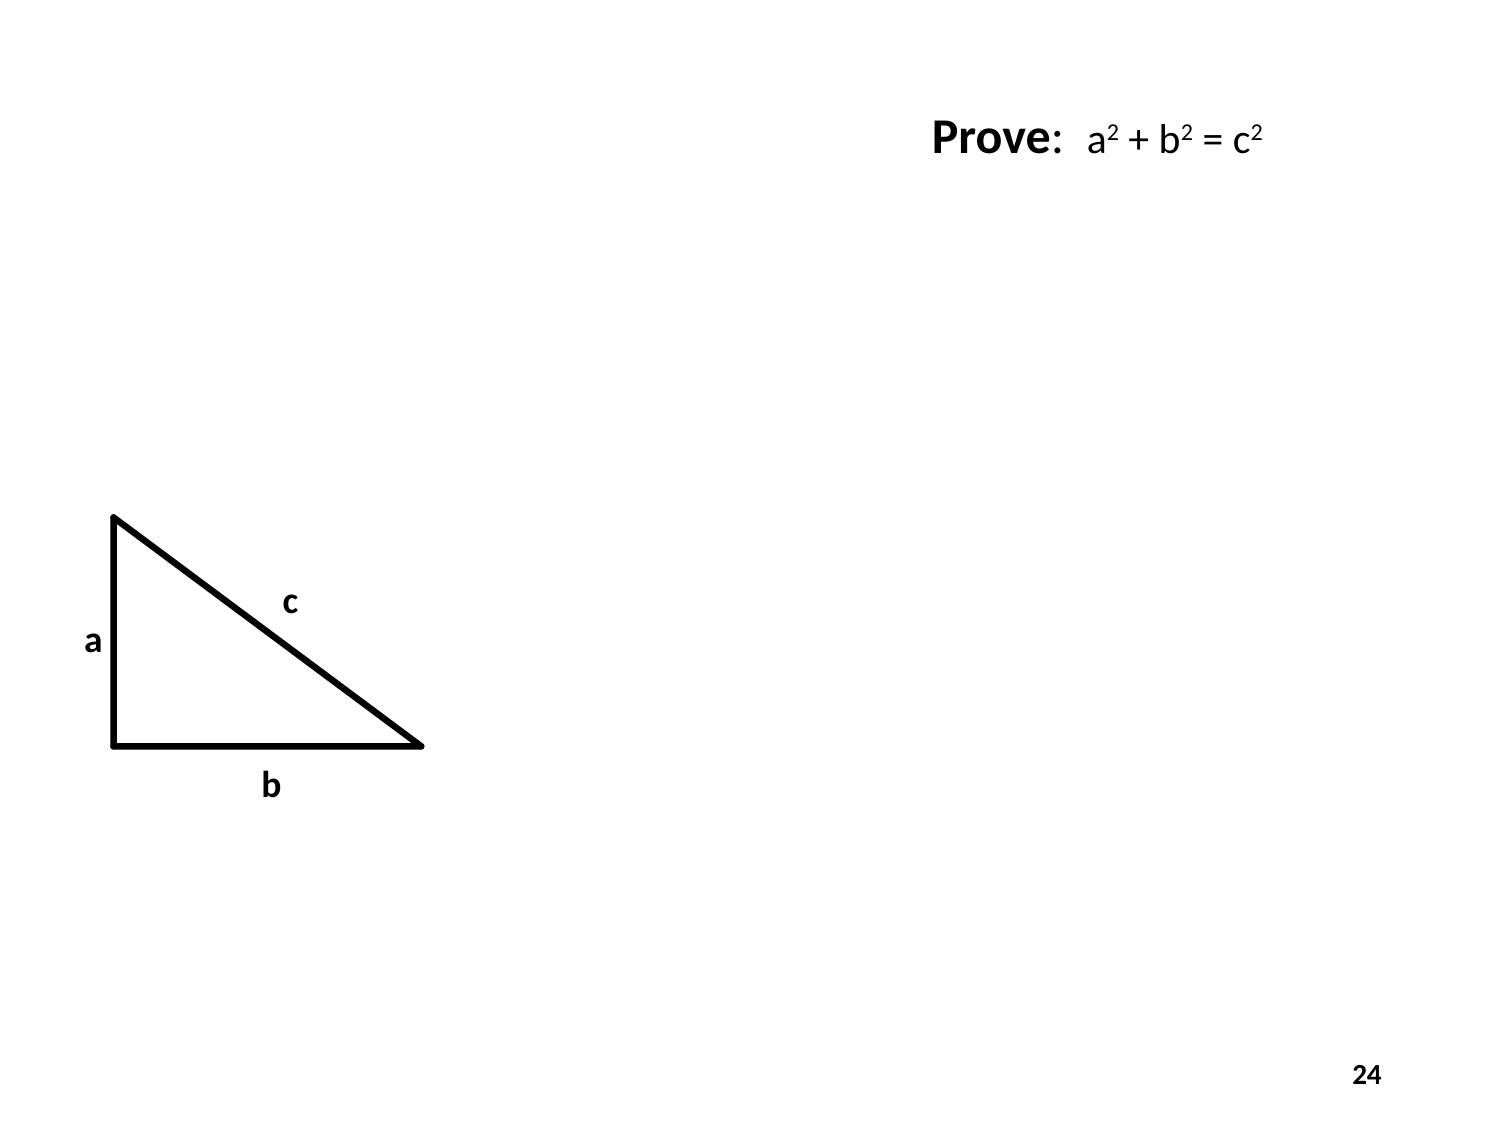

Prove:  a2 + b2 = c2

c
a

b
24